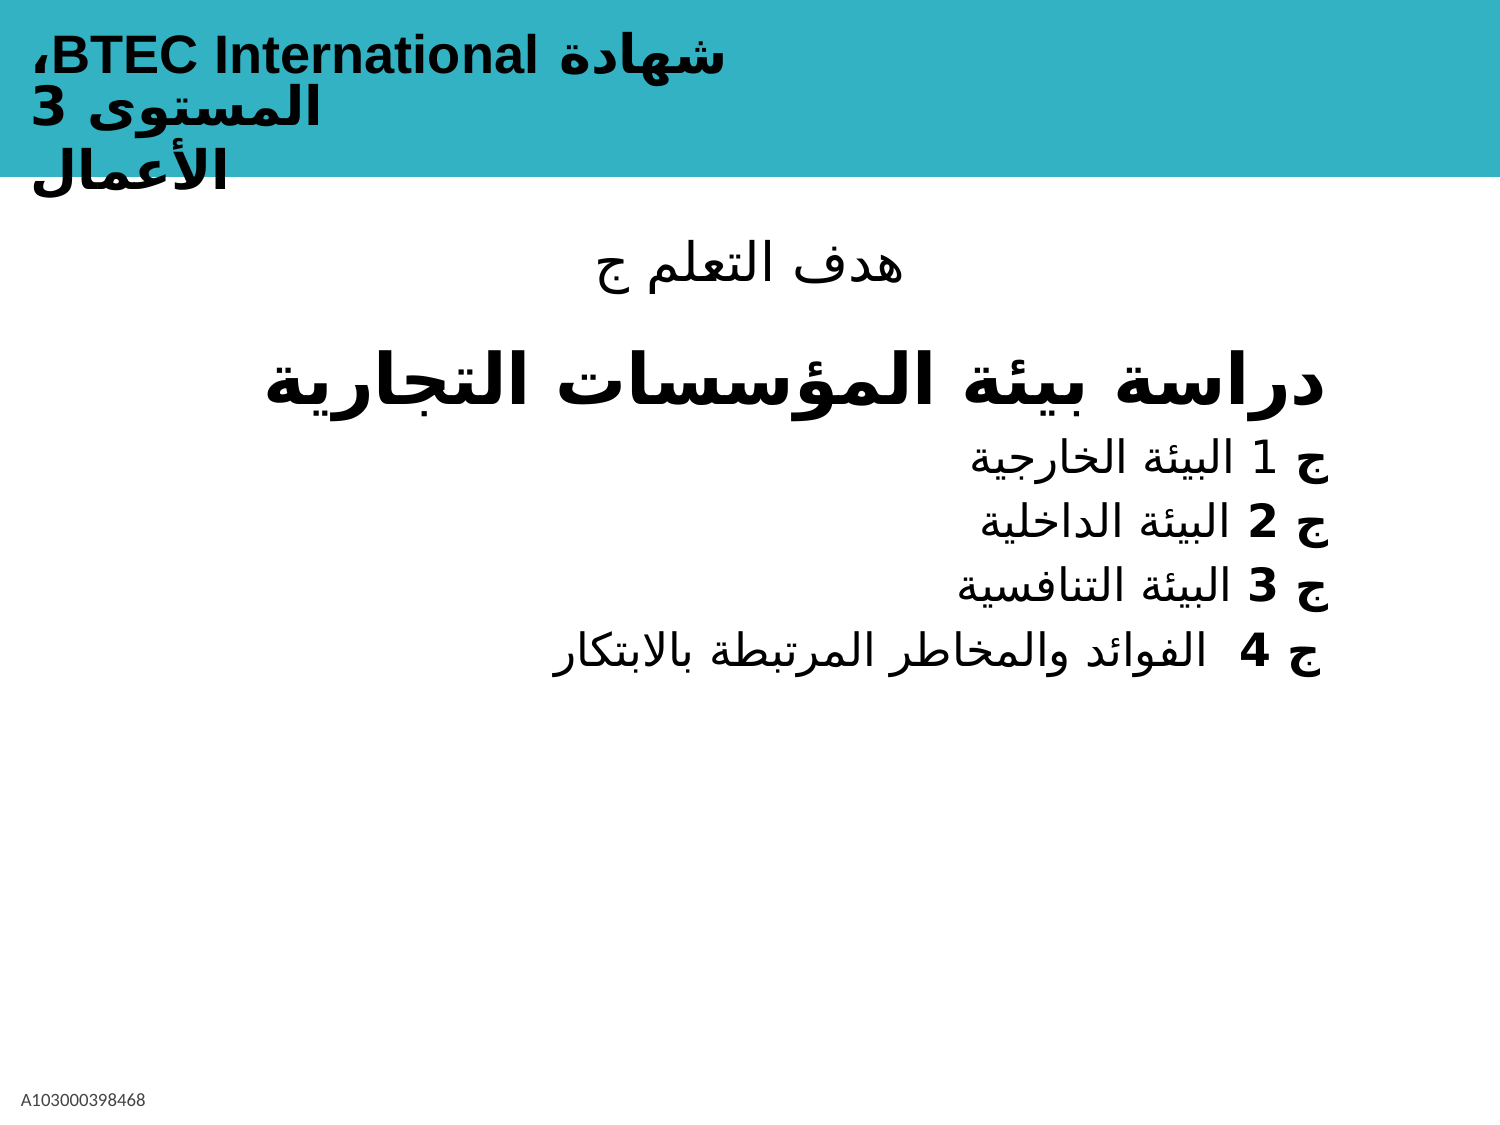

# هدف التعلم ج
دراسة بيئة المؤسسات التجارية
ج 1 البيئة الخارجية
ج 2 البيئة الداخلية
ج 3 البيئة التنافسية
    	ج 4  الفوائد والمخاطر المرتبطة بالابتكار

A103000398468